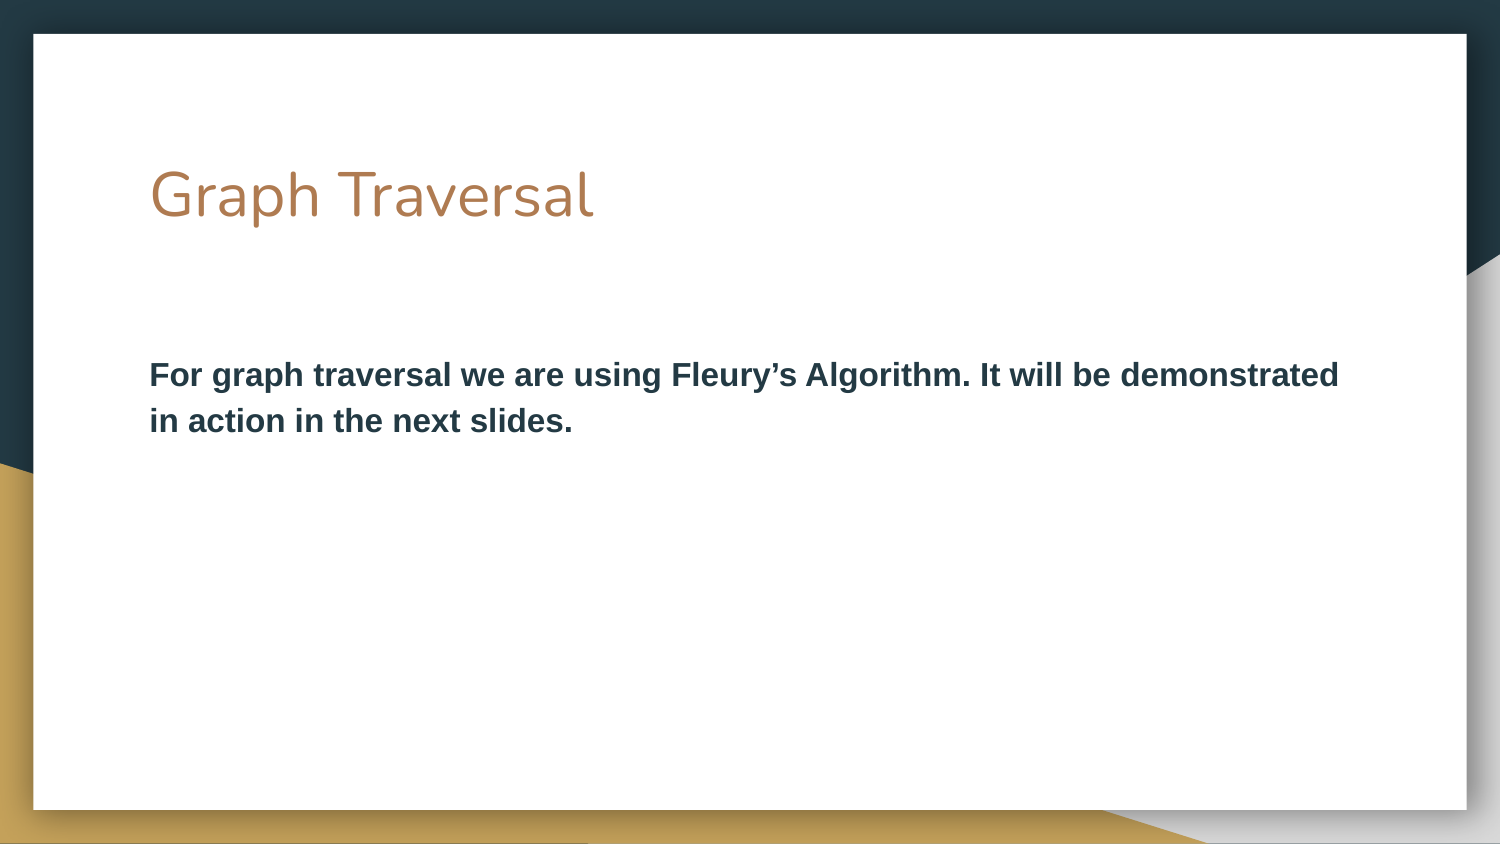

# Graph Traversal
For graph traversal we are using Fleury’s Algorithm. It will be demonstrated in action in the next slides.